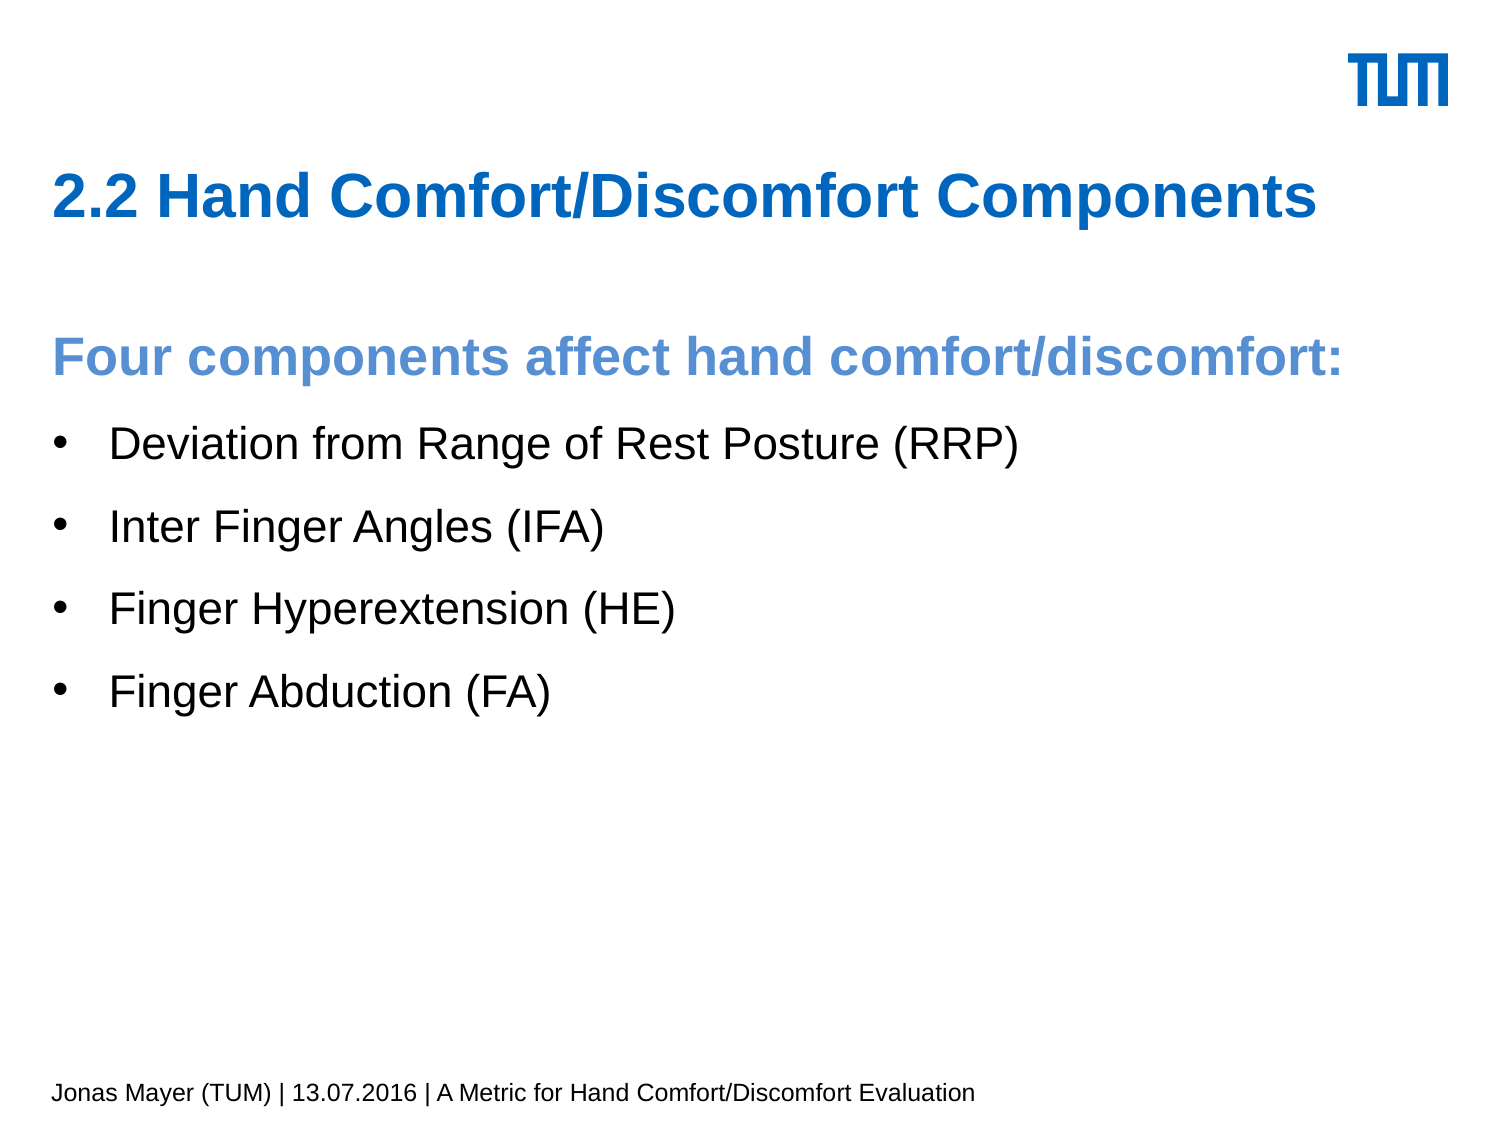

# 2.2 Hand Comfort/Discomfort Components
Four components affect hand comfort/discomfort:
Deviation from Range of Rest Posture (RRP)
Inter Finger Angles (IFA)
Finger Hyperextension (HE)
Finger Abduction (FA)
Jonas Mayer (TUM) | 13.07.2016 | A Metric for Hand Comfort/Discomfort Evaluation